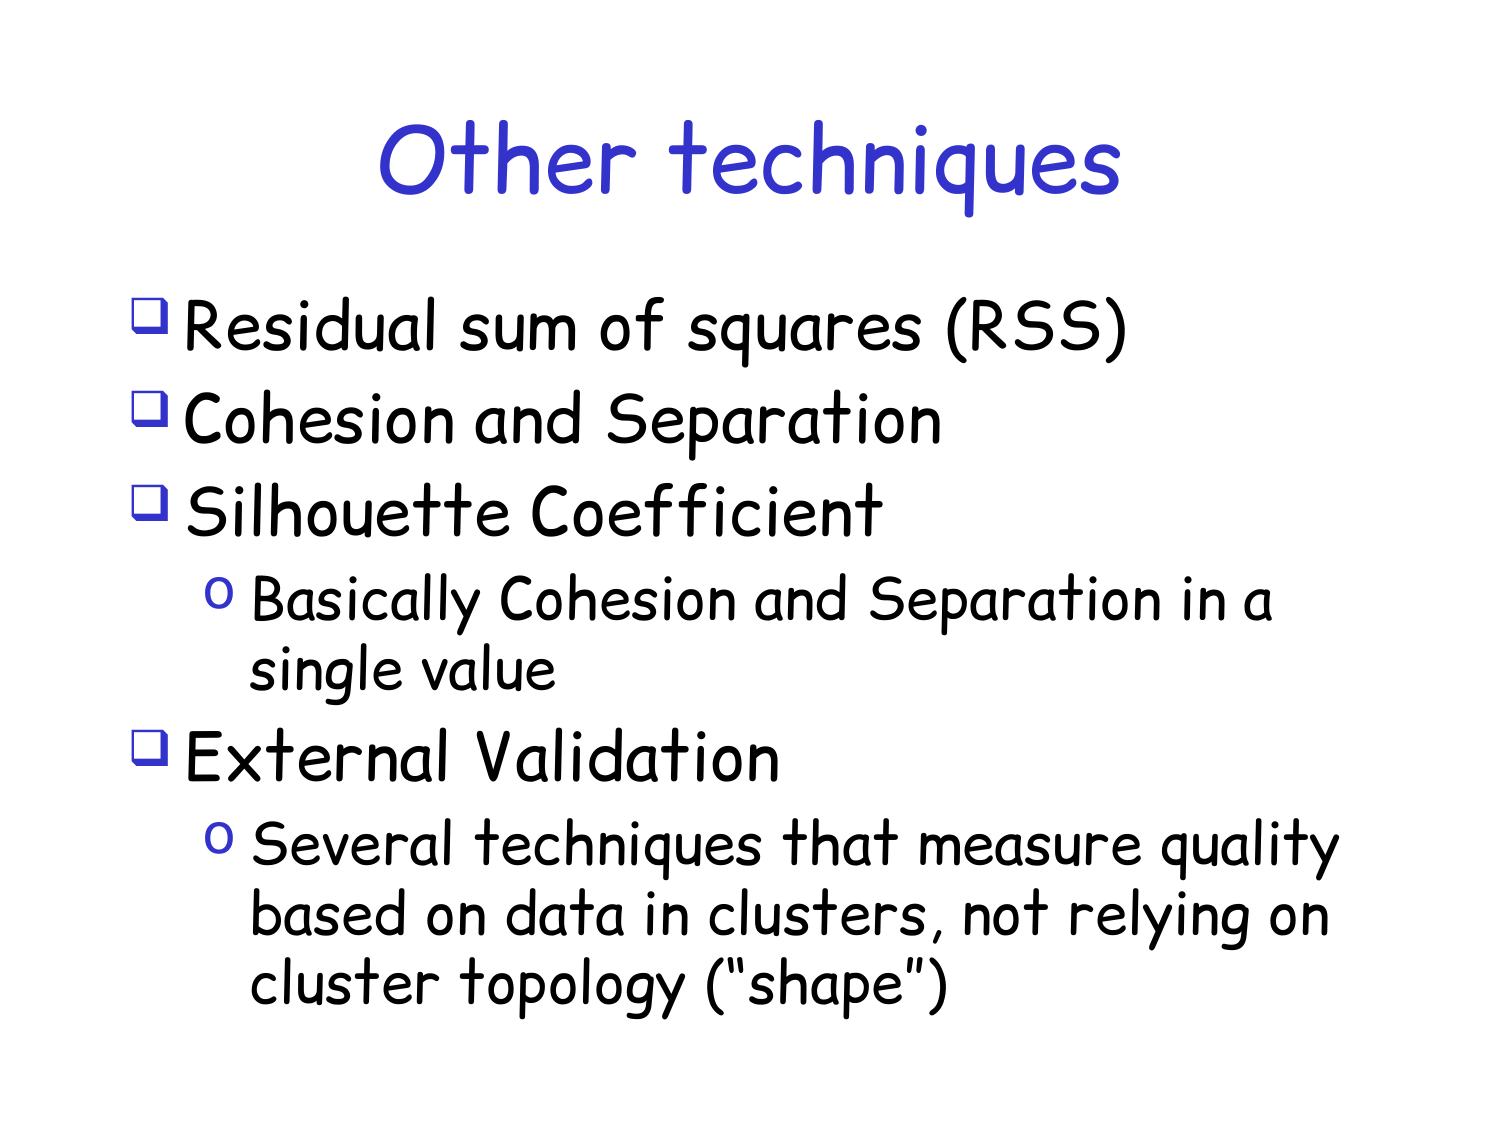

# Other techniques
Residual sum of squares (RSS)
Cohesion and Separation
Silhouette Coefficient
Basically Cohesion and Separation in a single value
External Validation
Several techniques that measure quality based on data in clusters, not relying on cluster topology (“shape”)